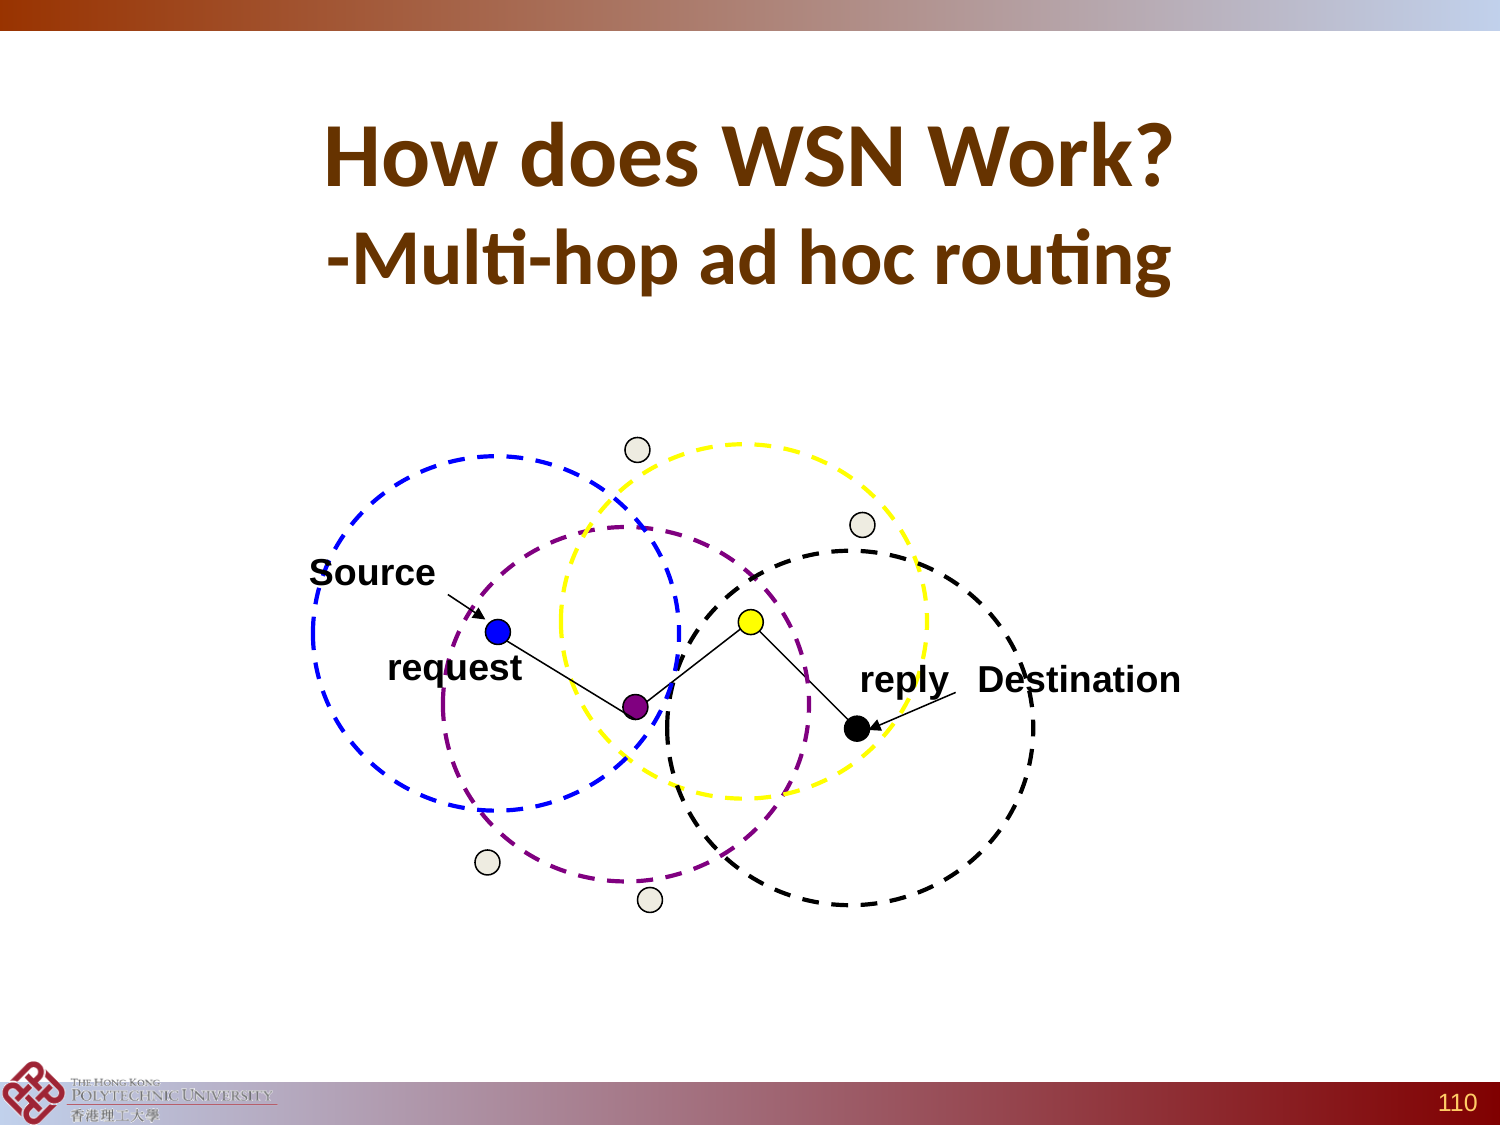

# How does WSN Work? -Multi-hop ad hoc routing

Source

request
reply
Destination